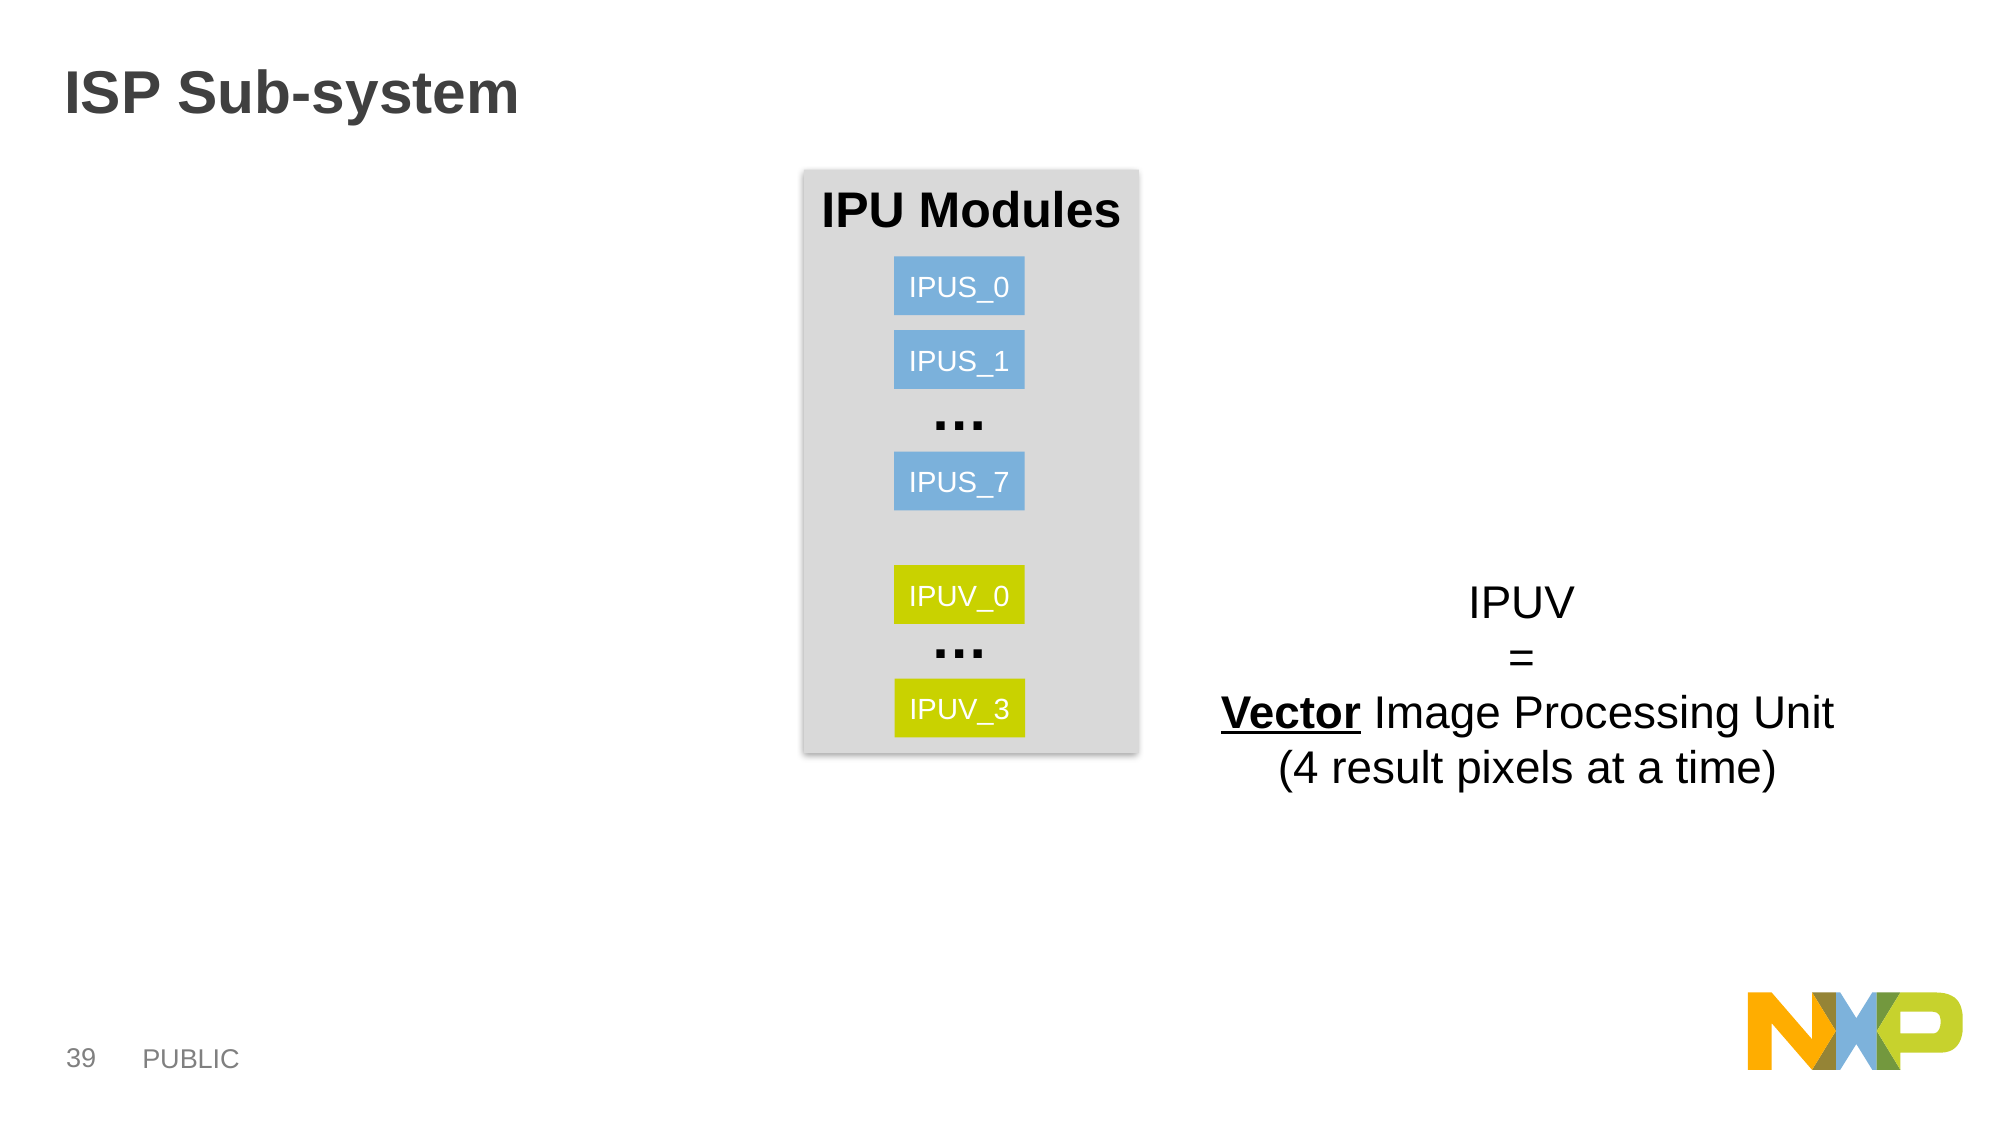

# ISP Sub-system
IPU Modules
IPUS_0
IPUS_1
…
IPUS_7
IPUV_0
…
IPUV_3
IPUV
=
Vector Image Processing Unit
(4 result pixels at a time)